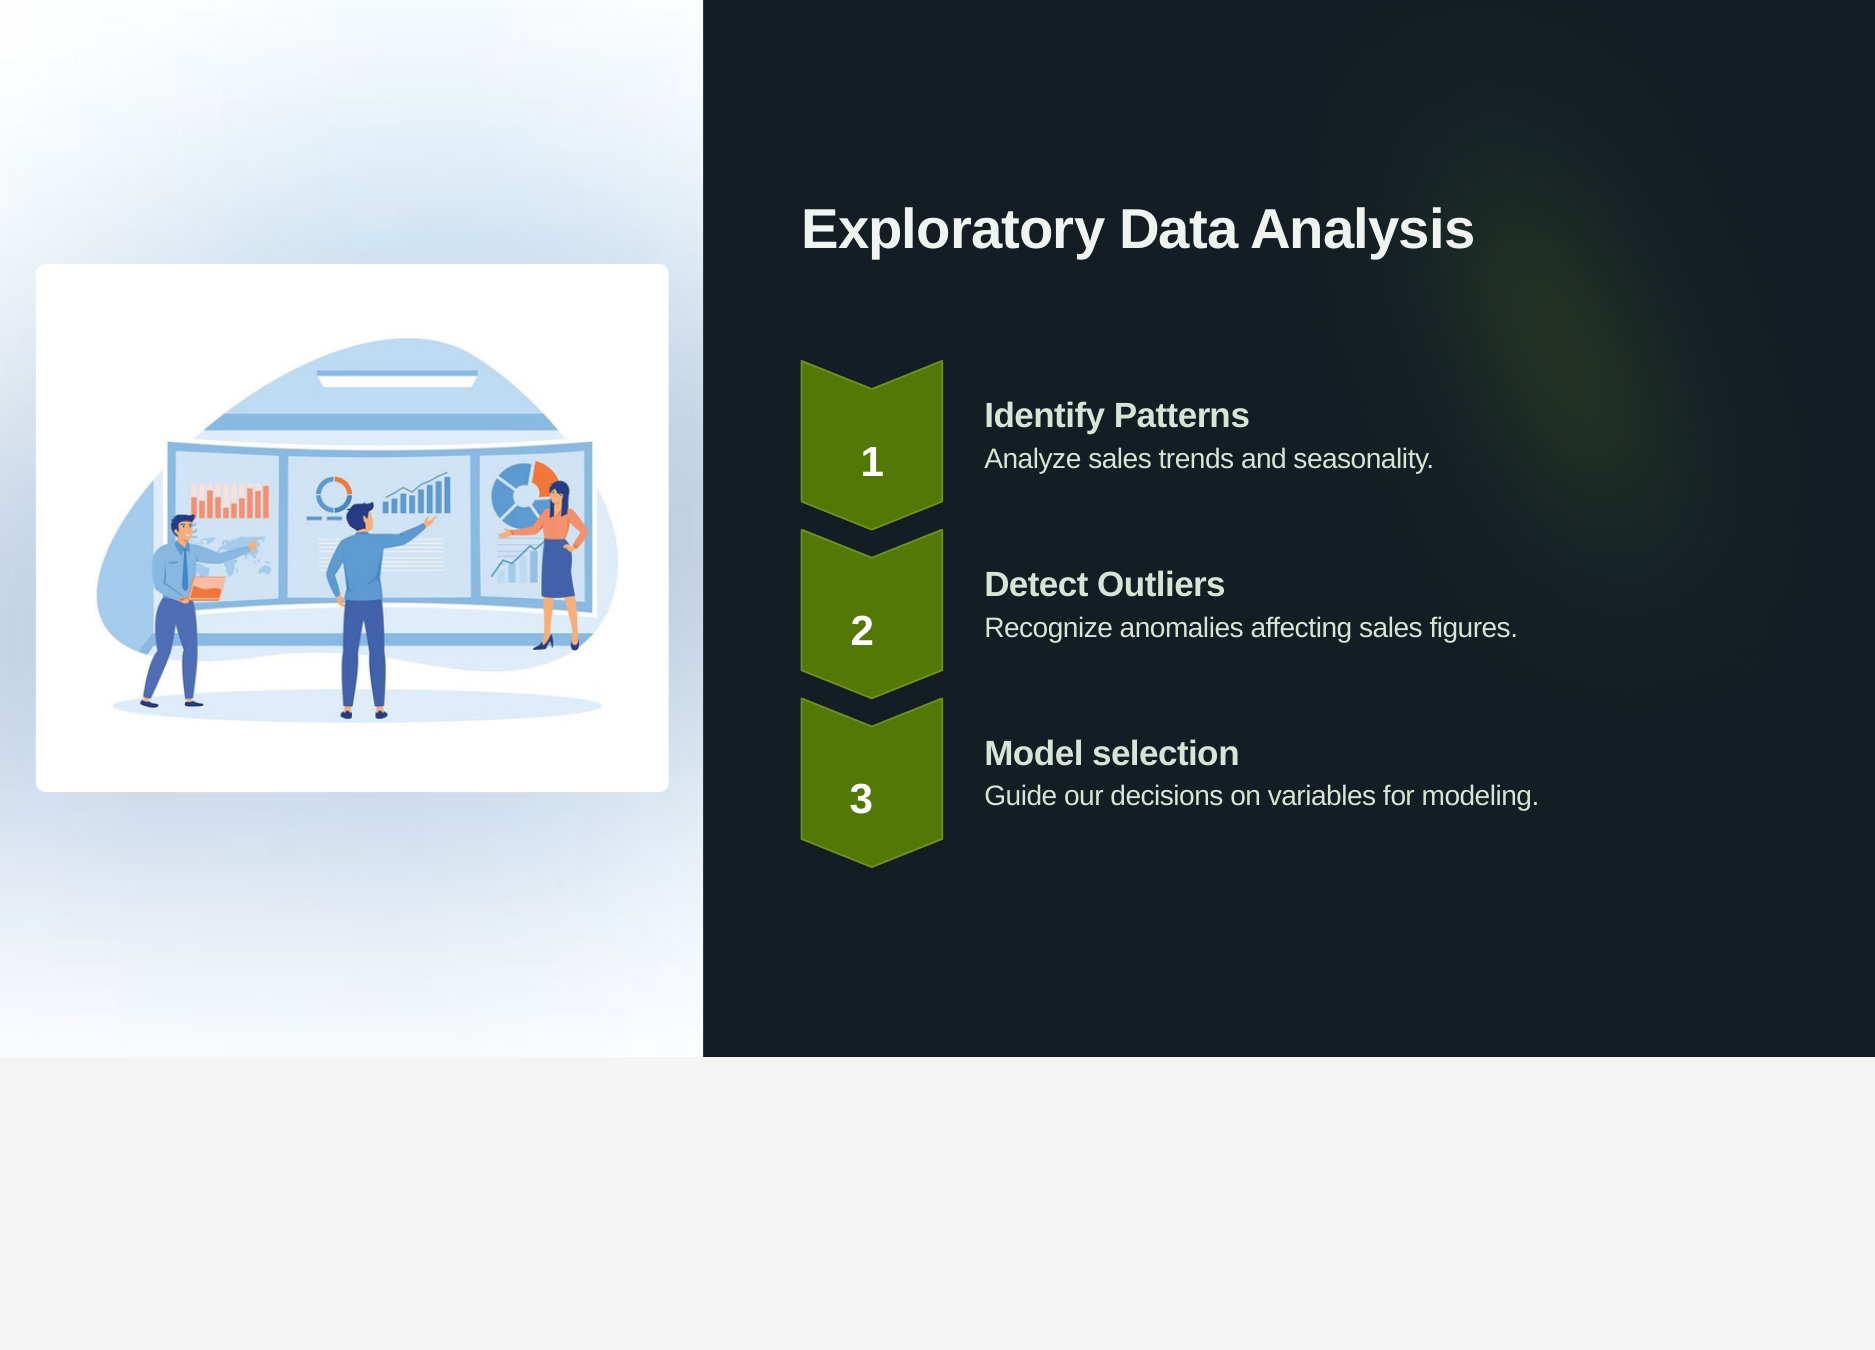

Exploratory Data Analysis

1
Identify Patterns
Analyze sales trends and seasonality.
2
Detect Outliers
Recognize anomalies affecting sales figures.
3
Model selection
Guide our decisions on variables for modeling.